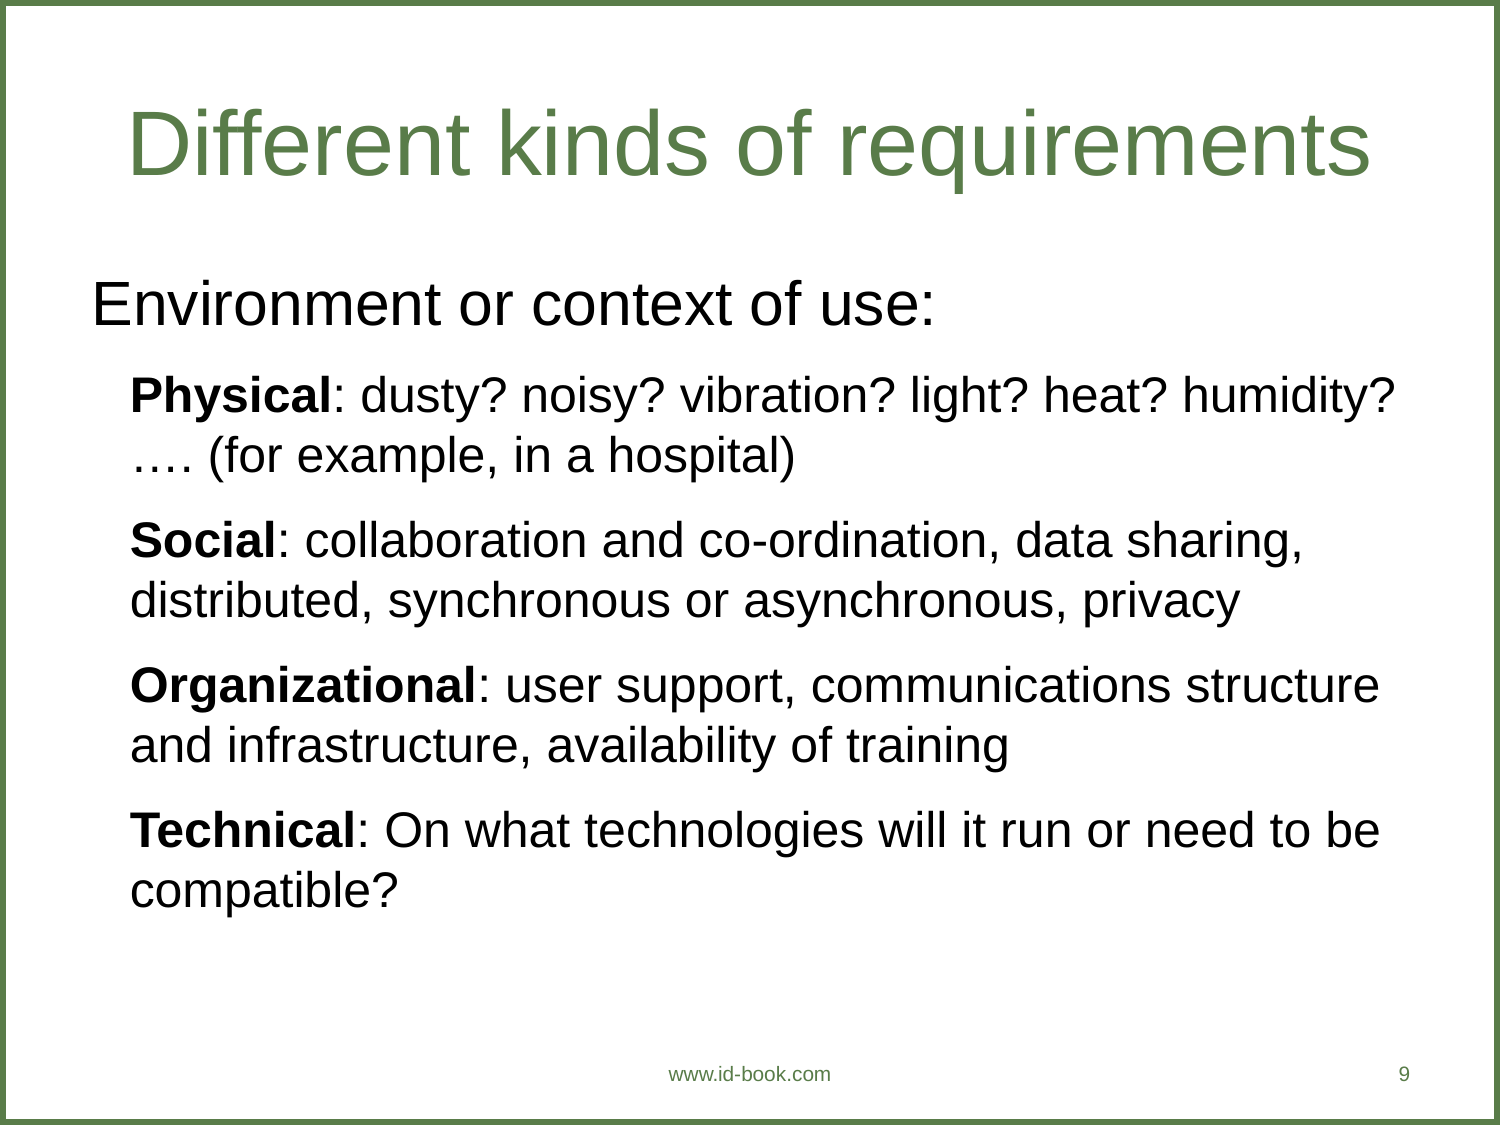

# Different kinds of requirements
Environment or context of use:
Physical: dusty? noisy? vibration? light? heat? humidity? …. (for example, in a hospital)
Social: collaboration and co-ordination, data sharing,  distributed, synchronous or asynchronous, privacy
Organizational: user support, communications structure and infrastructure, availability of training
Technical: On what technologies will it run or need to be compatible?

www.id-book.com
9